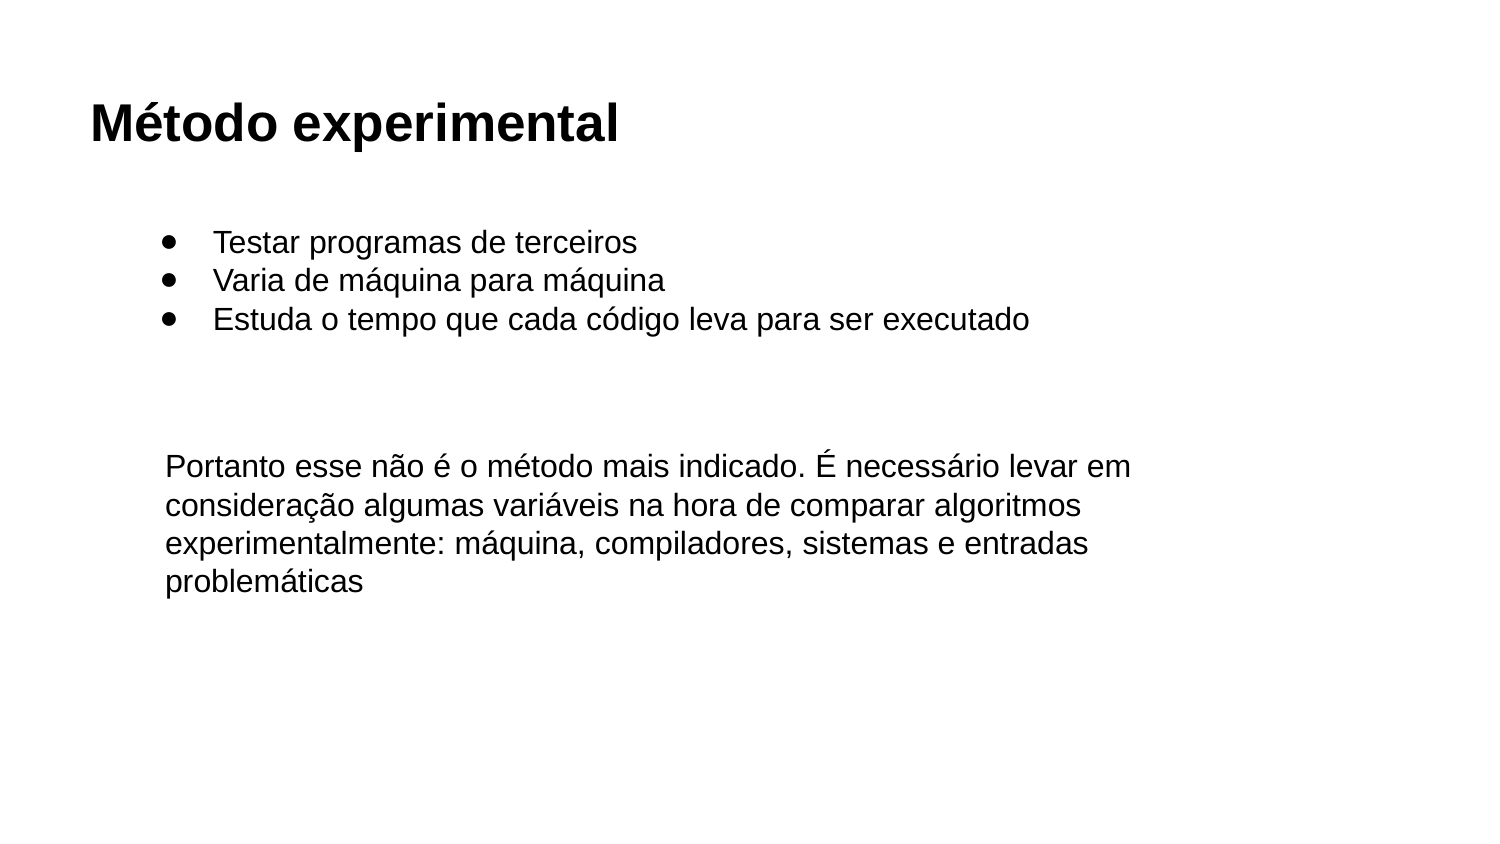

# Método experimental
Testar programas de terceiros
Varia de máquina para máquina
Estuda o tempo que cada código leva para ser executado

Portanto esse não é o método mais indicado. É necessário levar em consideração algumas variáveis na hora de comparar algoritmos experimentalmente: máquina, compiladores, sistemas e entradas problemáticas